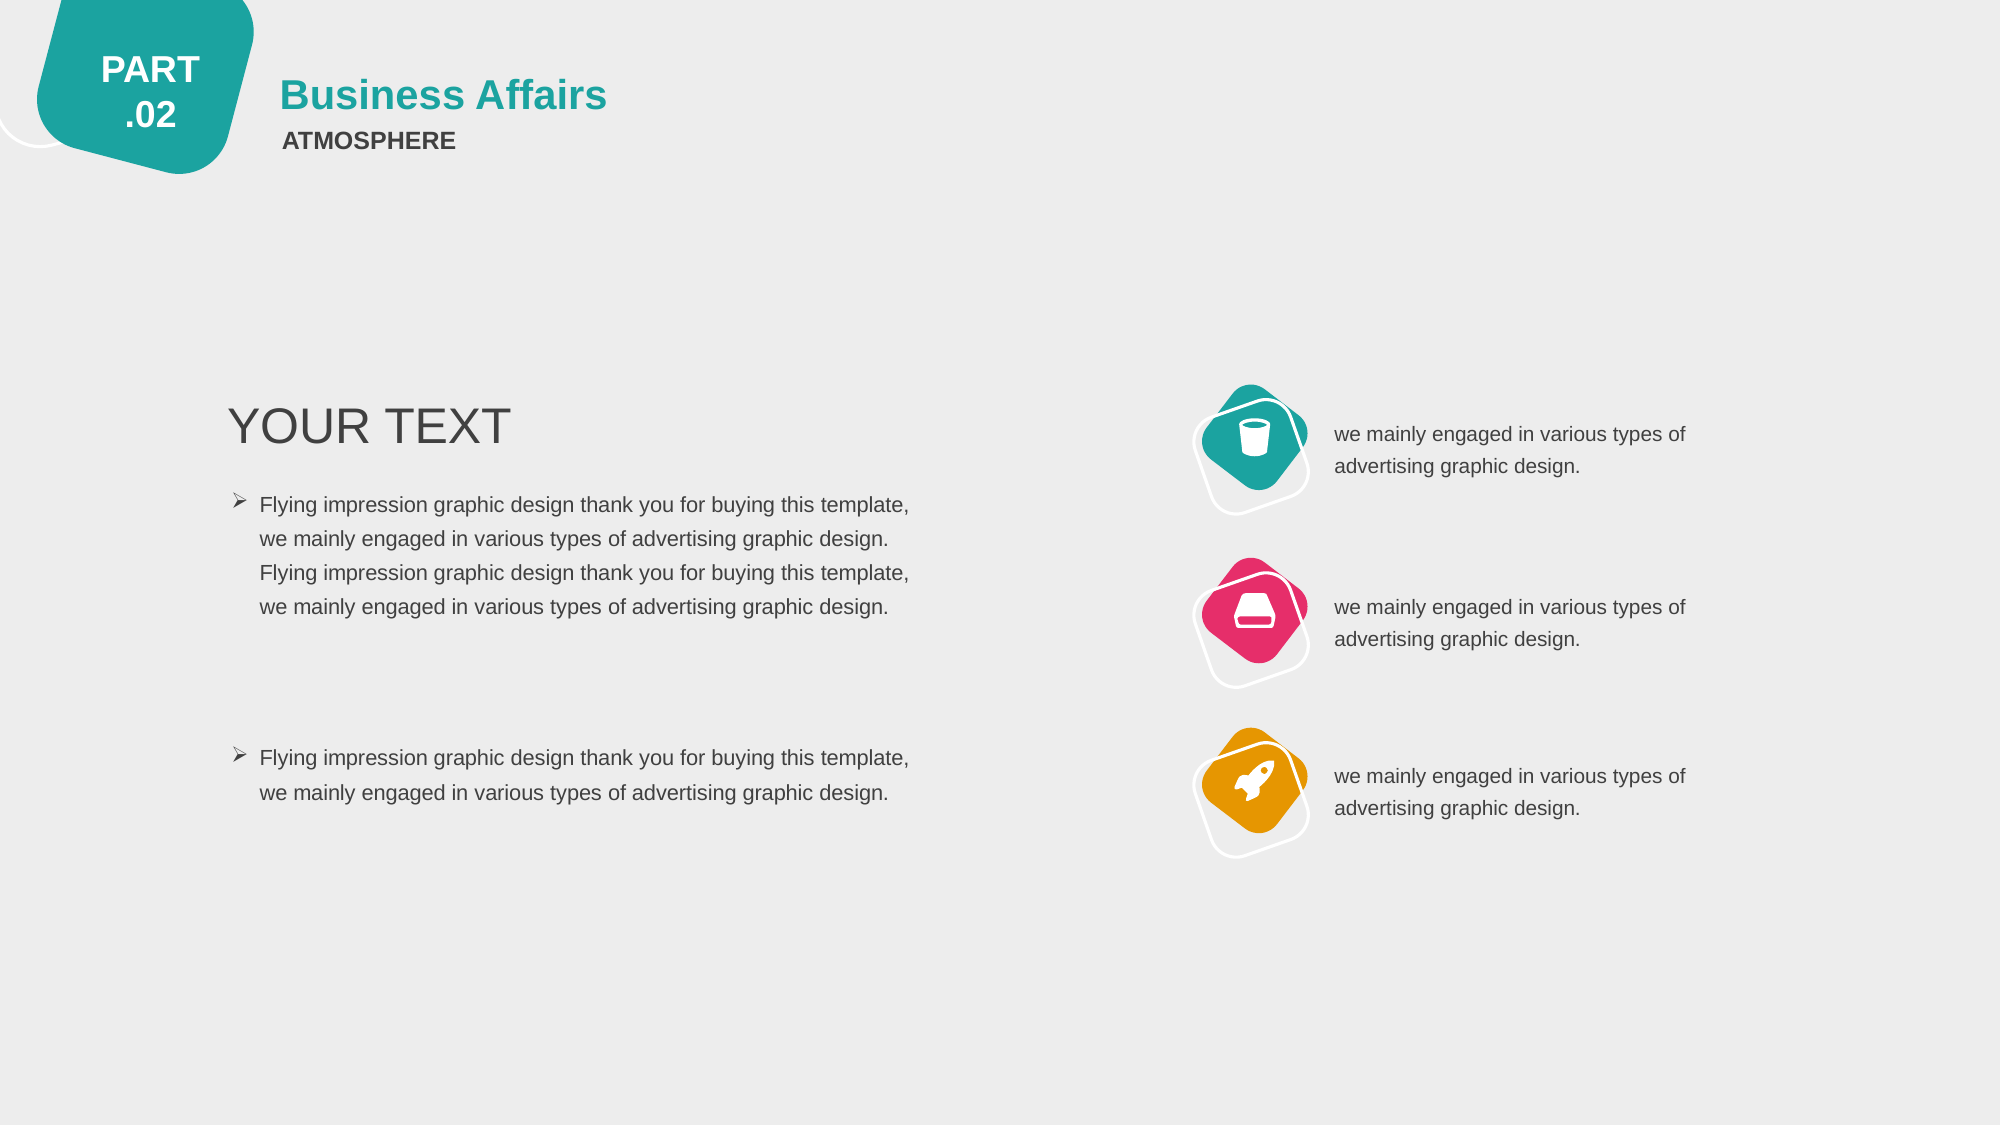

PART
.02
Business Affairs
ATMOSPHERE
YOUR TEXT

we mainly engaged in various types of advertising graphic design.

Flying impression graphic design thank you for buying this template, we mainly engaged in various types of advertising graphic design. Flying impression graphic design thank you for buying this template, we mainly engaged in various types of advertising graphic design.

we mainly engaged in various types of advertising graphic design.

Flying impression graphic design thank you for buying this template, we mainly engaged in various types of advertising graphic design.

we mainly engaged in various types of advertising graphic design.